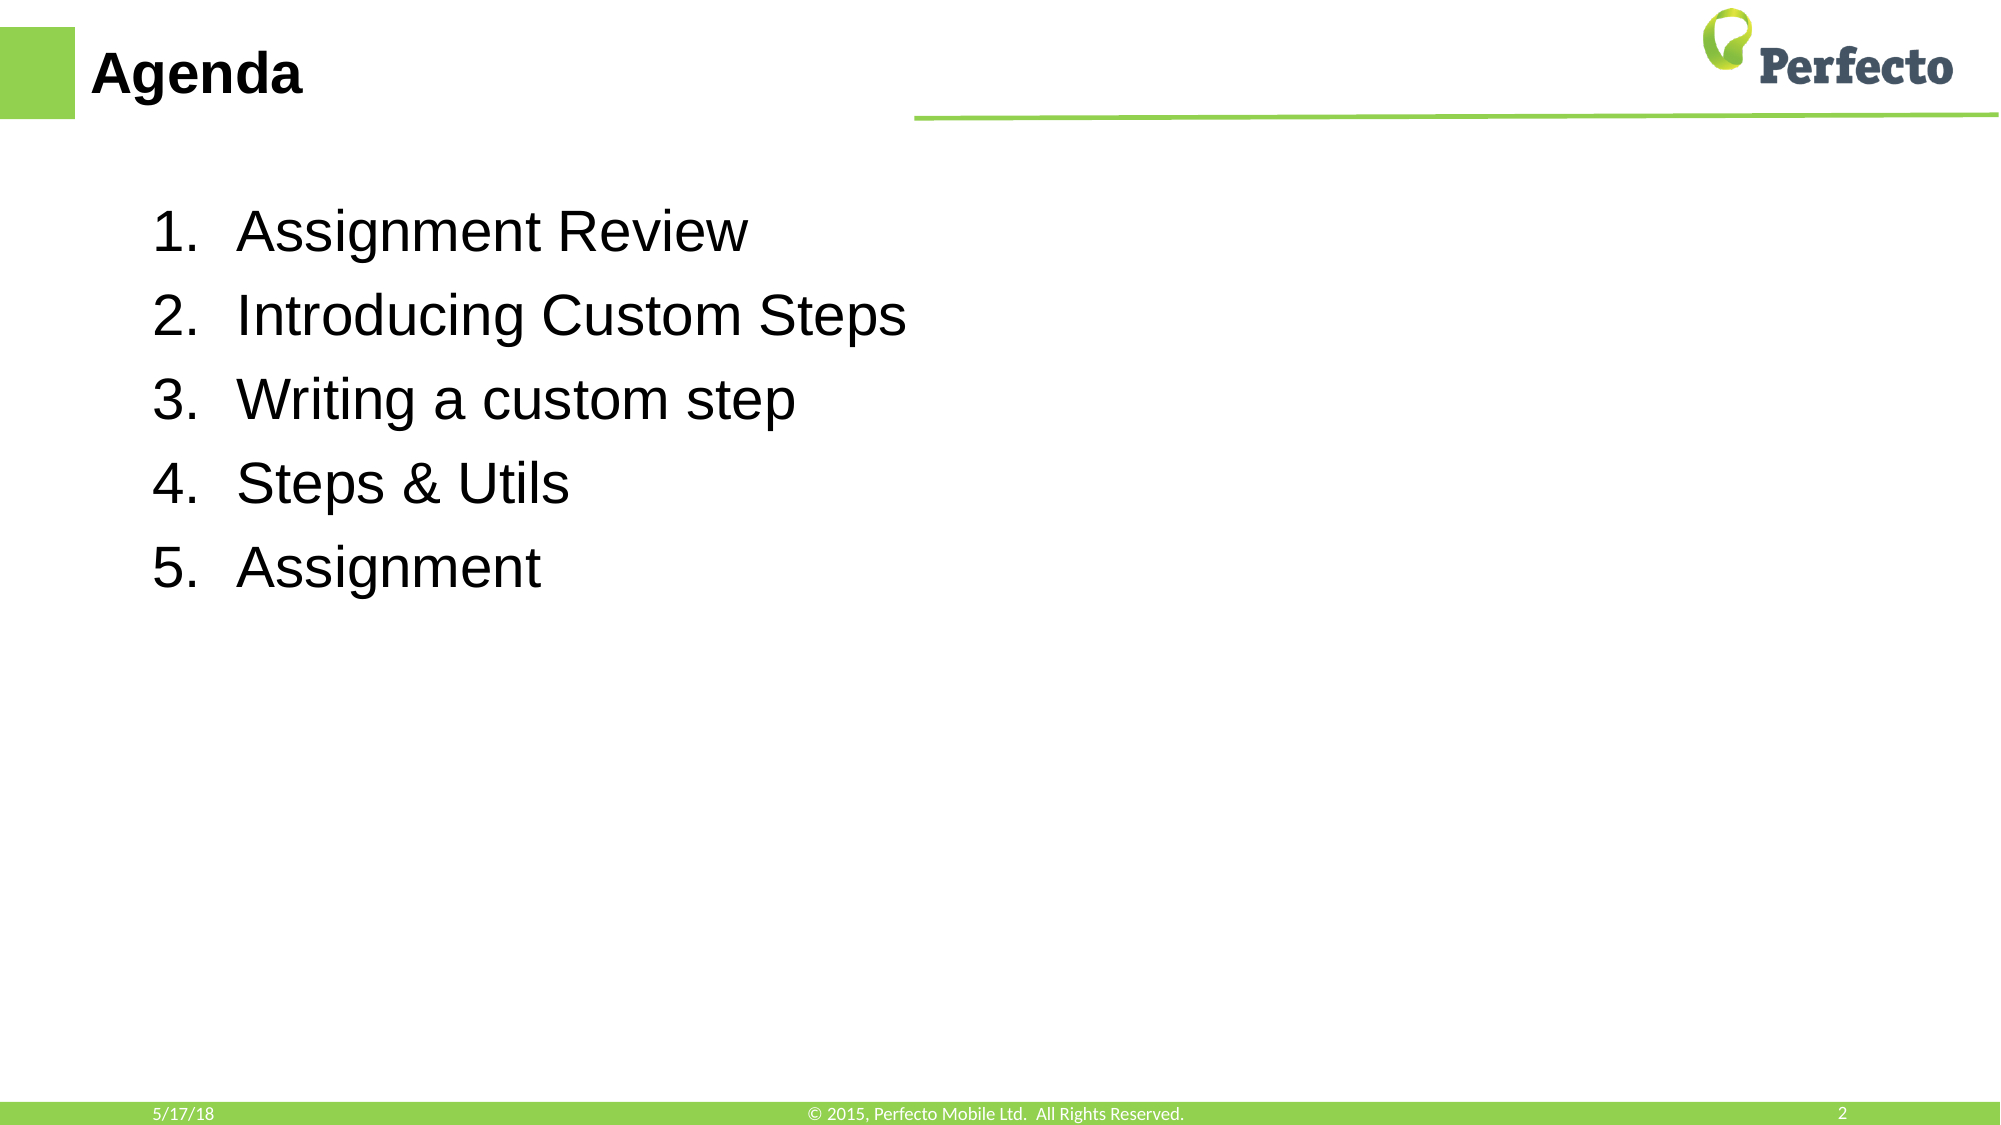

# Agenda
Assignment Review
Introducing Custom Steps
Writing a custom step
Steps & Utils
Assignment

5/17/18
© 2015, Perfecto Mobile Ltd.  All Rights Reserved.
2